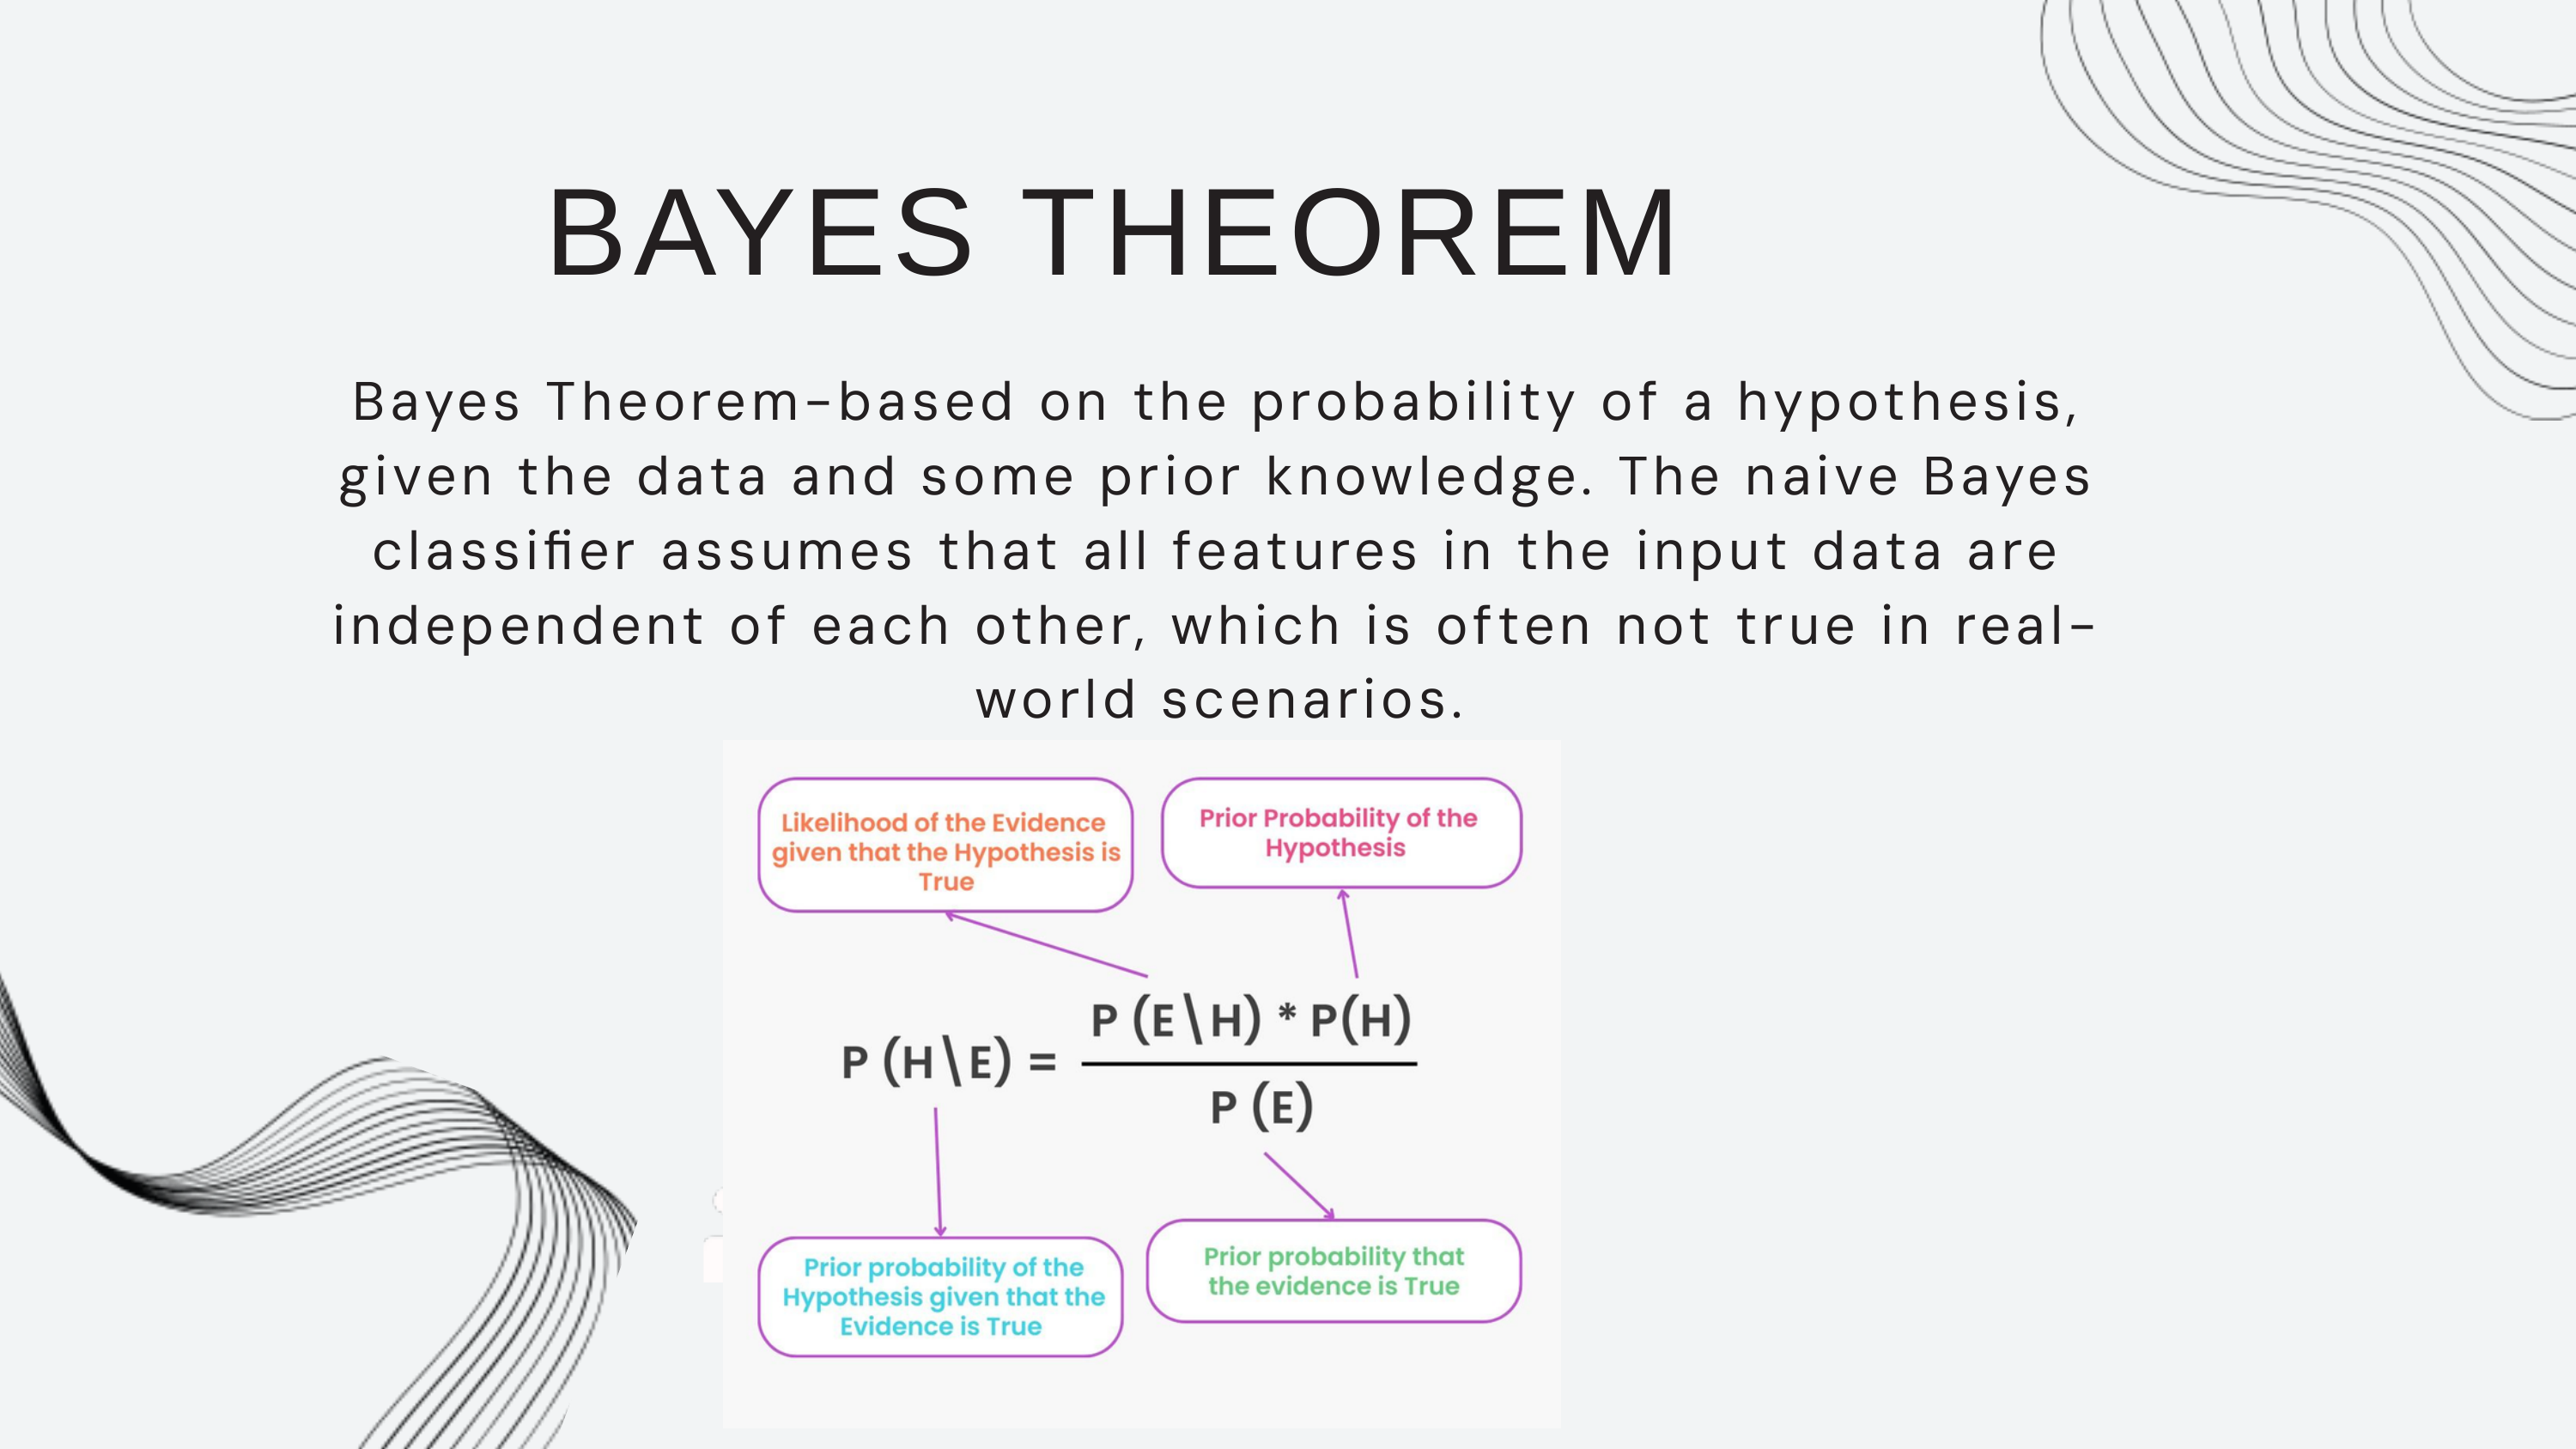

BAYES THEOREM
Bayes Theorem-based on the probability of a hypothesis, given the data and some prior knowledge. The naive Bayes classifier assumes that all features in the input data are independent of each other, which is often not true in real-world scenarios.